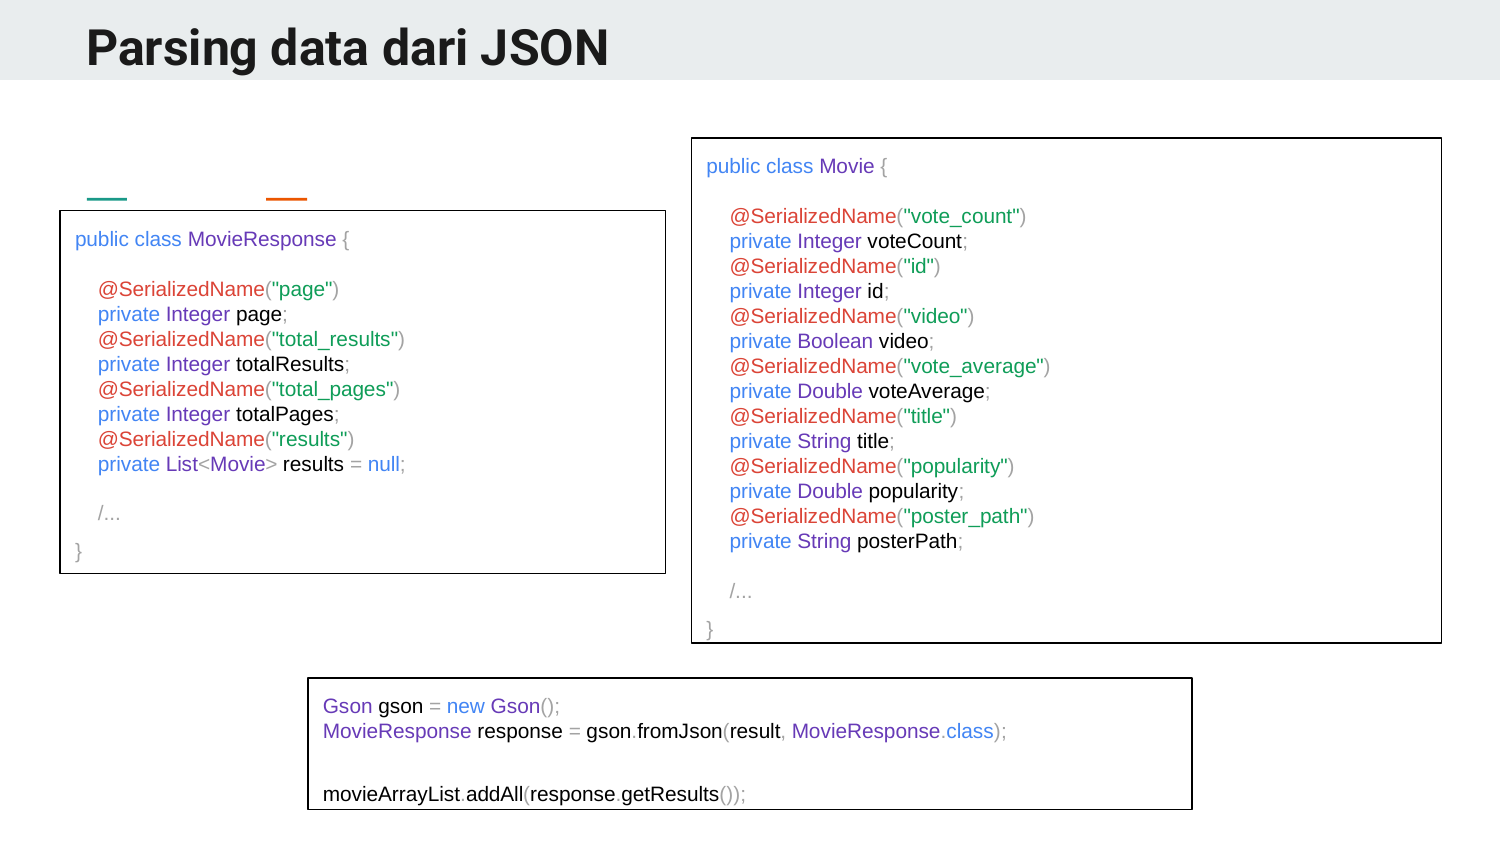

# Parsing data dari JSON

public class Movie {

    @SerializedName("vote_count")
    private Integer voteCount;
    @SerializedName("id")
    private Integer id;
    @SerializedName("video")
    private Boolean video;
    @SerializedName("vote_average")
    private Double voteAverage;
    @SerializedName("title")
    private String title;
    @SerializedName("popularity")
    private Double popularity;
    @SerializedName("poster_path")
    private String posterPath;

    /...
}

public class MovieResponse {

    @SerializedName("page")
    private Integer page;
    @SerializedName("total_results")
    private Integer totalResults;
    @SerializedName("total_pages")
    private Integer totalPages;
    @SerializedName("results")
    private List<Movie> results = null;

    /...
}
Gson gson = new Gson();
MovieResponse response = gson.fromJson(result, MovieResponse.class);

movieArrayList.addAll(response.getResults());